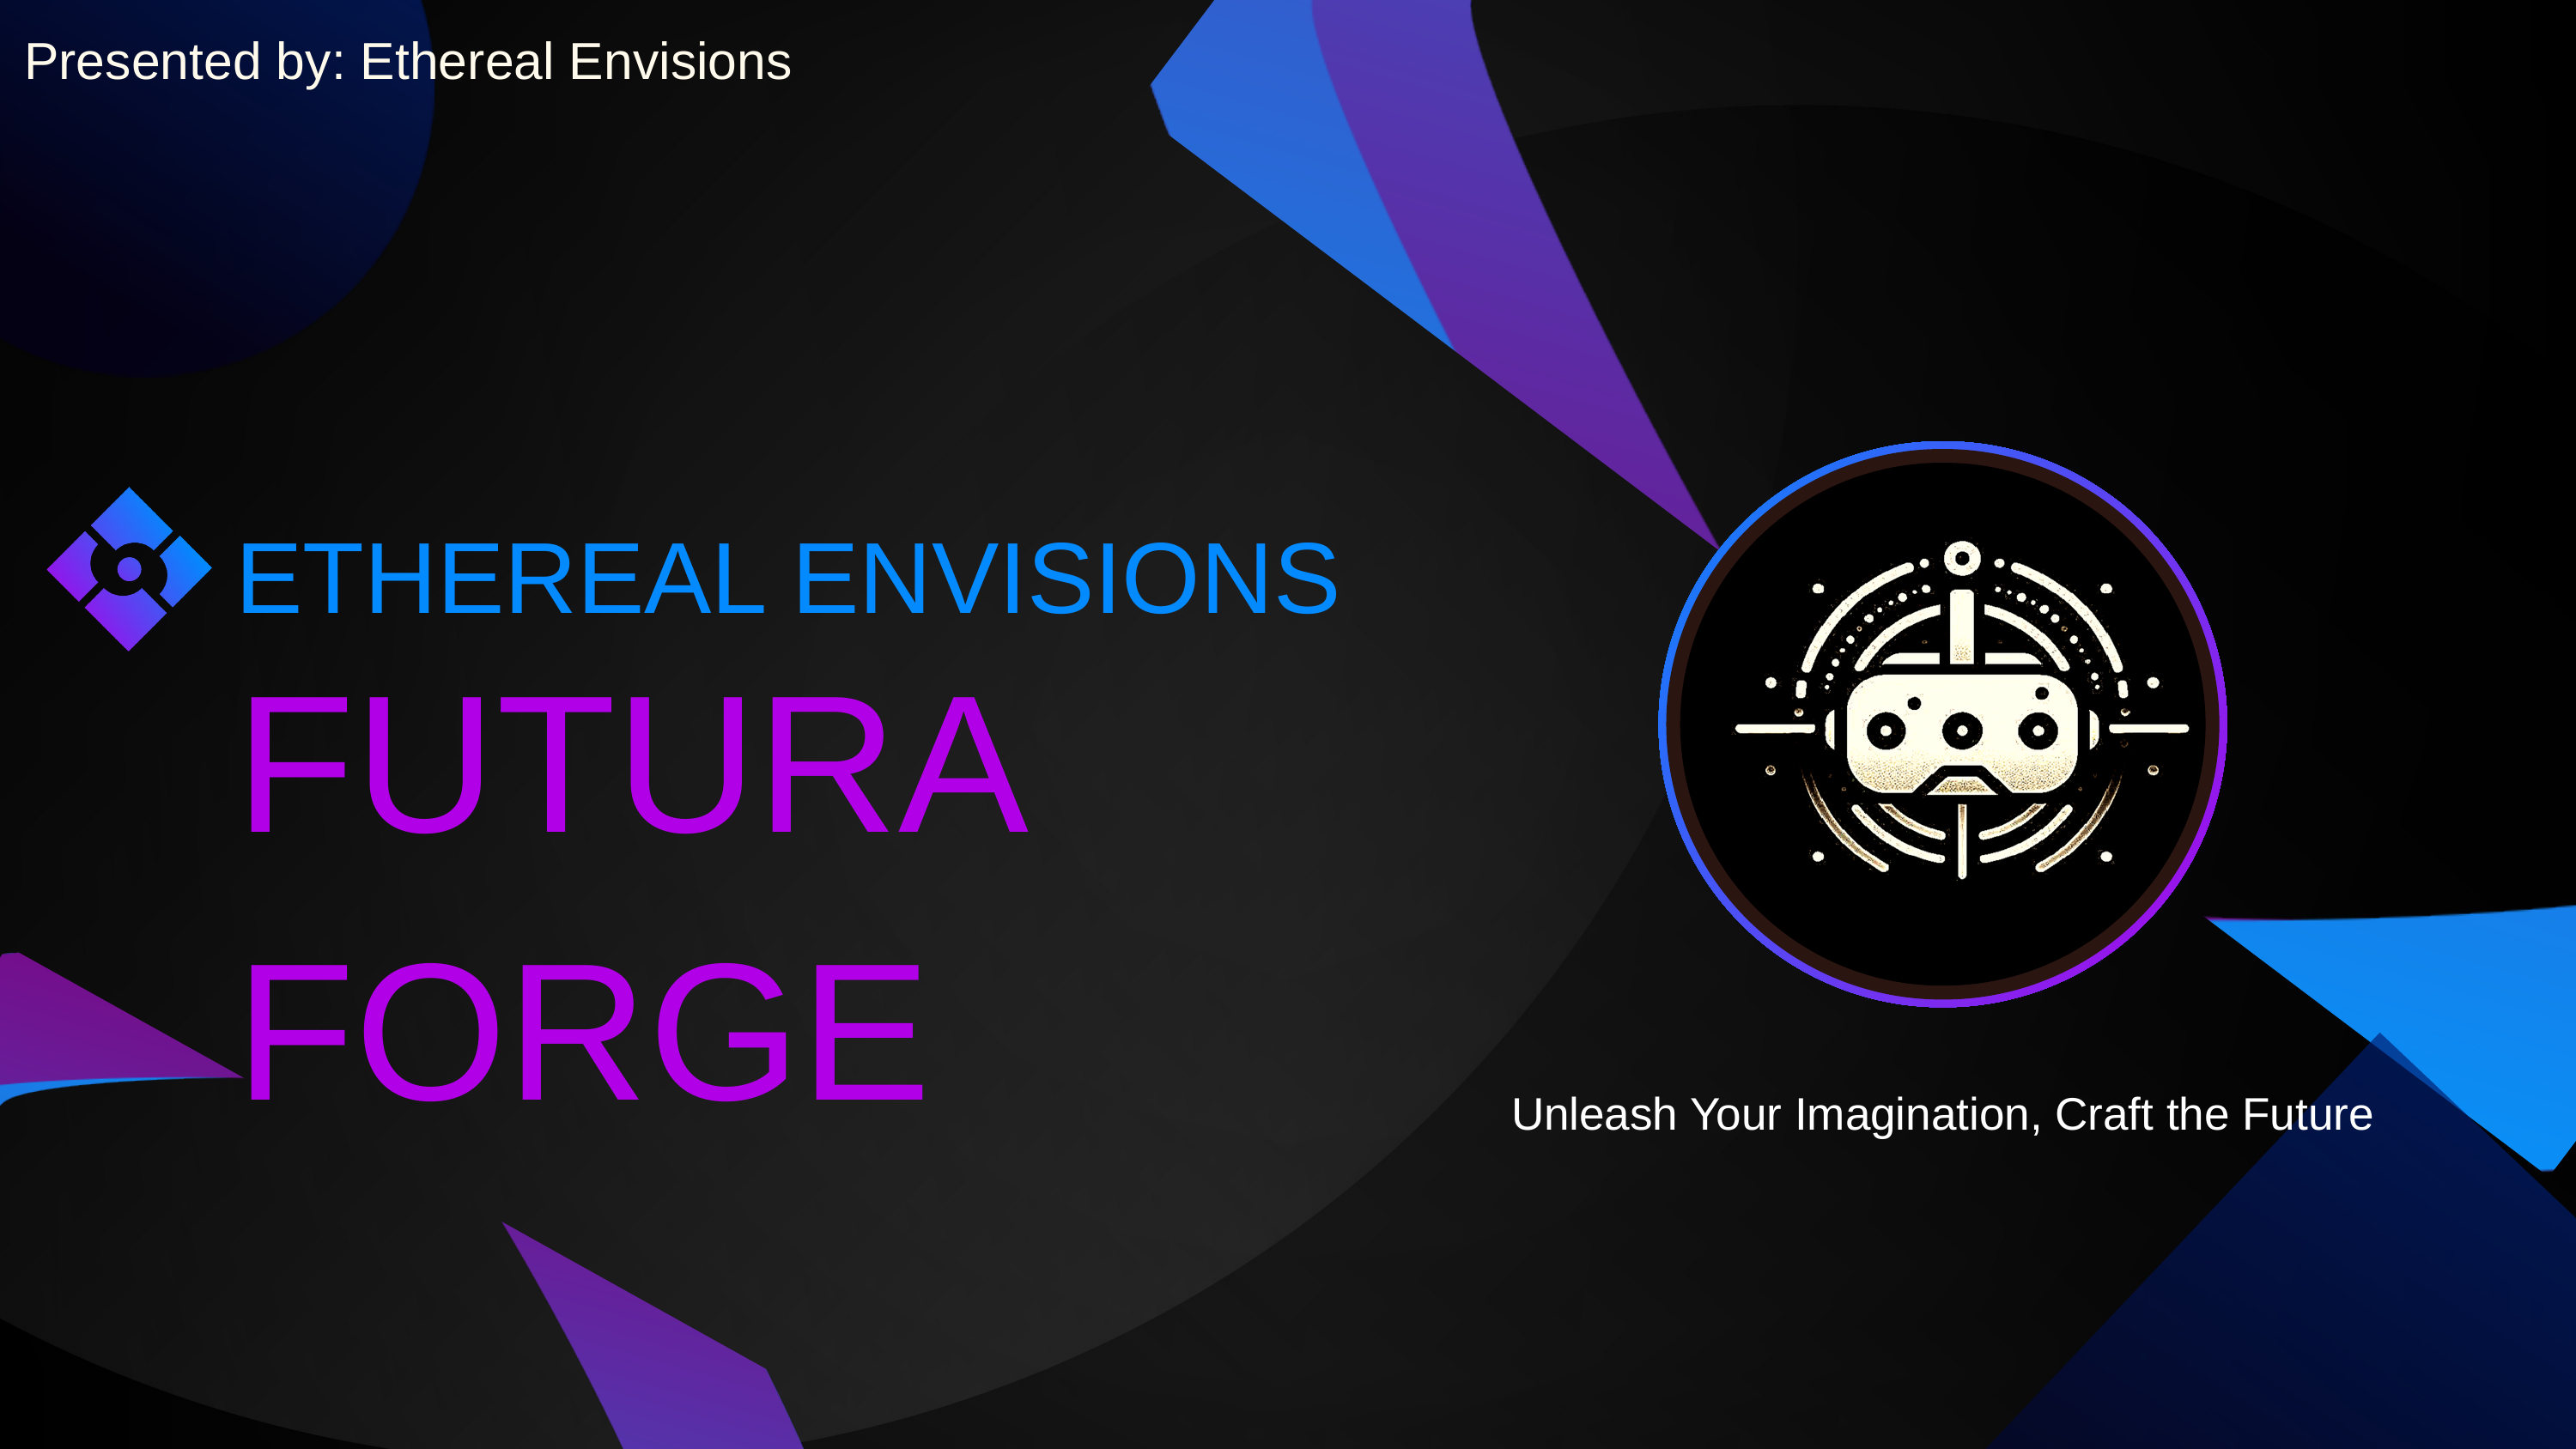

Presented by: Ethereal Envisions

ETHEREAL ENVISIONS
FUTURA FORGE
Unleash Your Imagination, Craft the Future